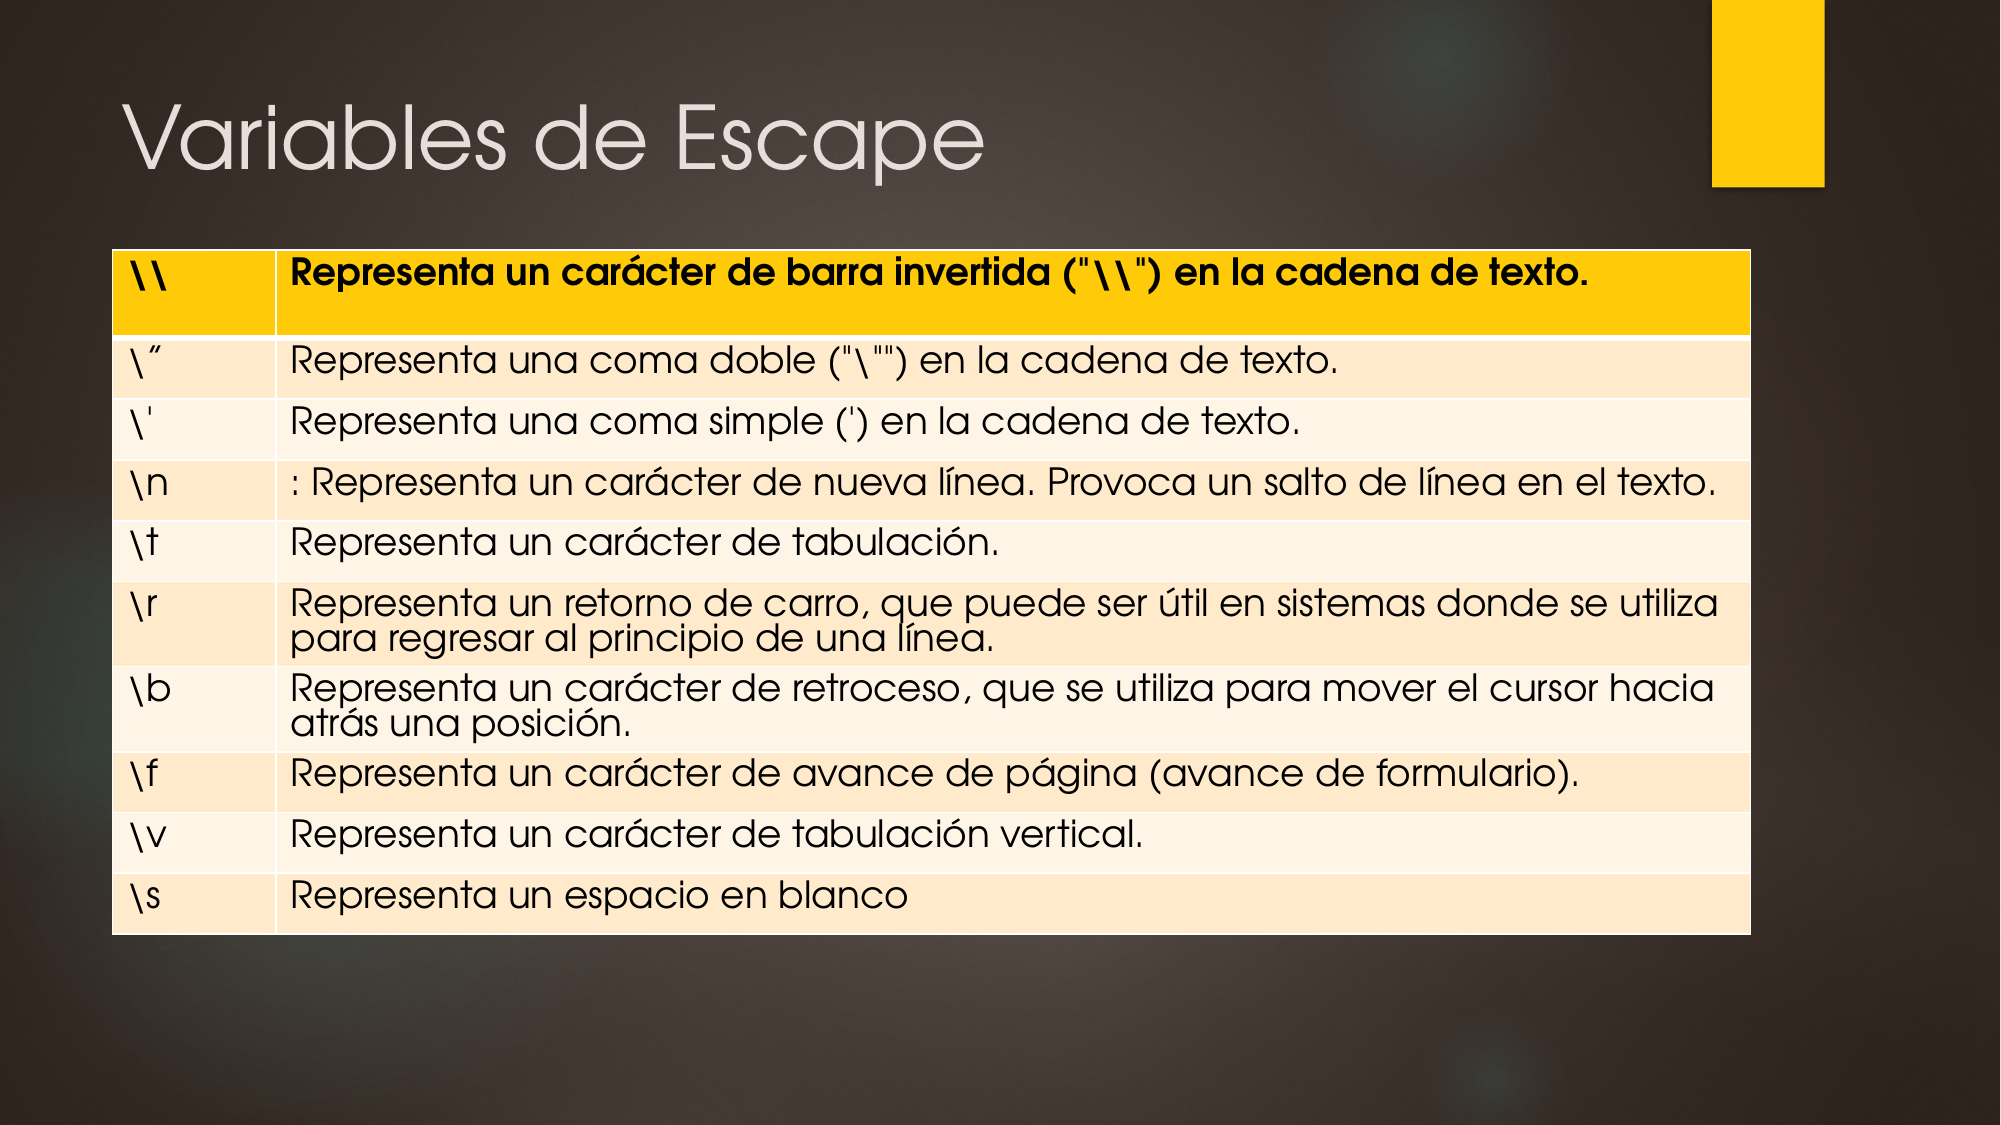

# Variables de Escape
| \\ | Representa un carácter de barra invertida ("\\") en la cadena de texto. |
| --- | --- |
| \” | Representa una coma doble ("\"") en la cadena de texto. |
| \' | Representa una coma simple (') en la cadena de texto. |
| \n | : Representa un carácter de nueva línea. Provoca un salto de línea en el texto. |
| \t | Representa un carácter de tabulación. |
| \r | Representa un retorno de carro, que puede ser útil en sistemas donde se utiliza para regresar al principio de una línea. |
| \b | Representa un carácter de retroceso, que se utiliza para mover el cursor hacia atrás una posición. |
| \f | Representa un carácter de avance de página (avance de formulario). |
| \v | Representa un carácter de tabulación vertical. |
| \s | Representa un espacio en blanco |